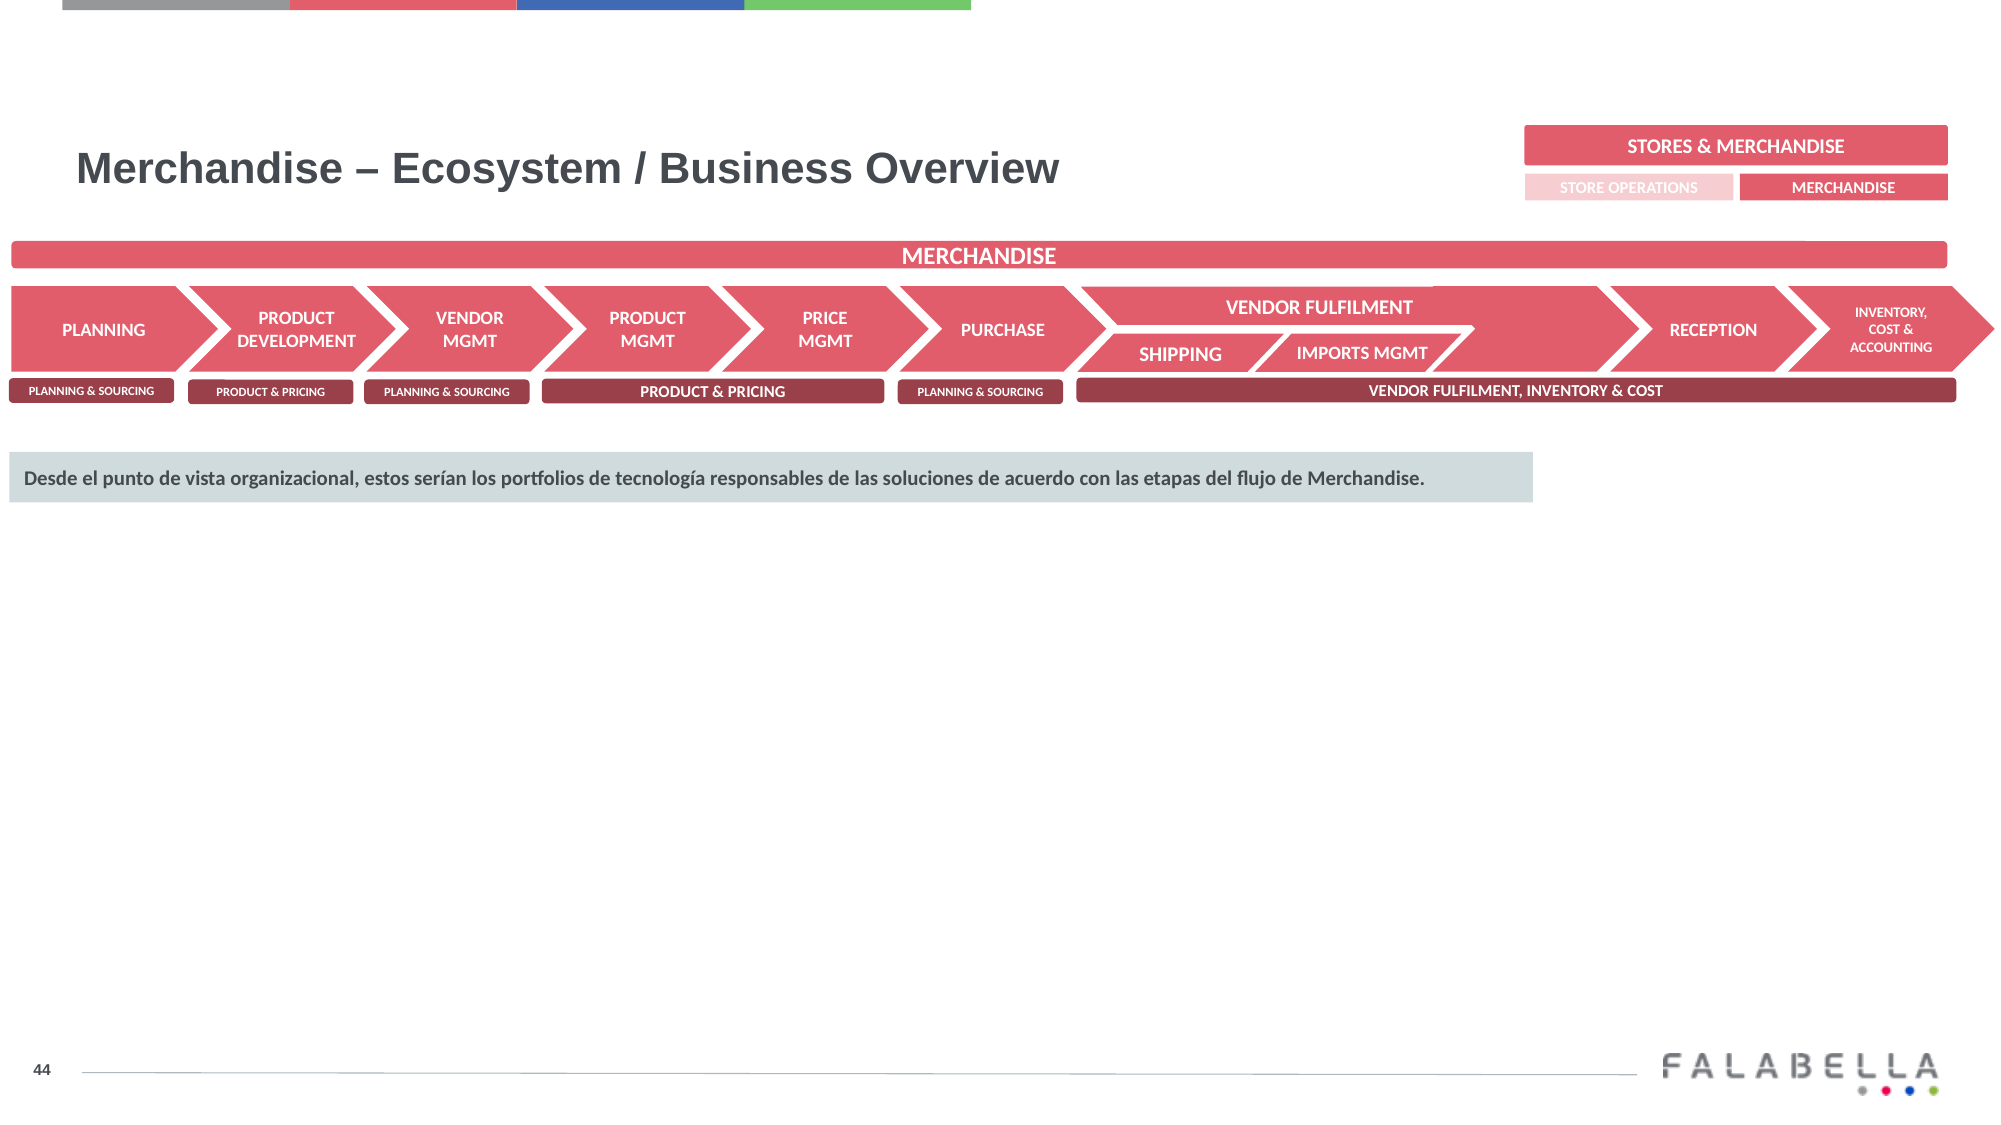

Merchandise – Ecosystem / Business Overview
STORES & MERCHANDISE
STORE OPERATIONS
MERCHANDISE
MERCHANDISE
PLANNING

VENDOR MGMT
PRODUCT MGMT
PRICE MGMT
PURCHASE

RECEPTION
INVENTORY, COST & ACCOUNTING
VENDOR FULFILMENT
PRODUCT
DEVELOPMENT
IMPORTS MGMT

SHIPPING
VENDOR FULFILMENT, INVENTORY & COST
PLANNING & SOURCING
PRODUCT & PRICING
PLANNING & SOURCING
PLANNING & SOURCING
PRODUCT & PRICING
Desde el punto de vista organizacional, estos serían los portfolios de tecnología responsables de las soluciones de acuerdo con las etapas del flujo de Merchandise.